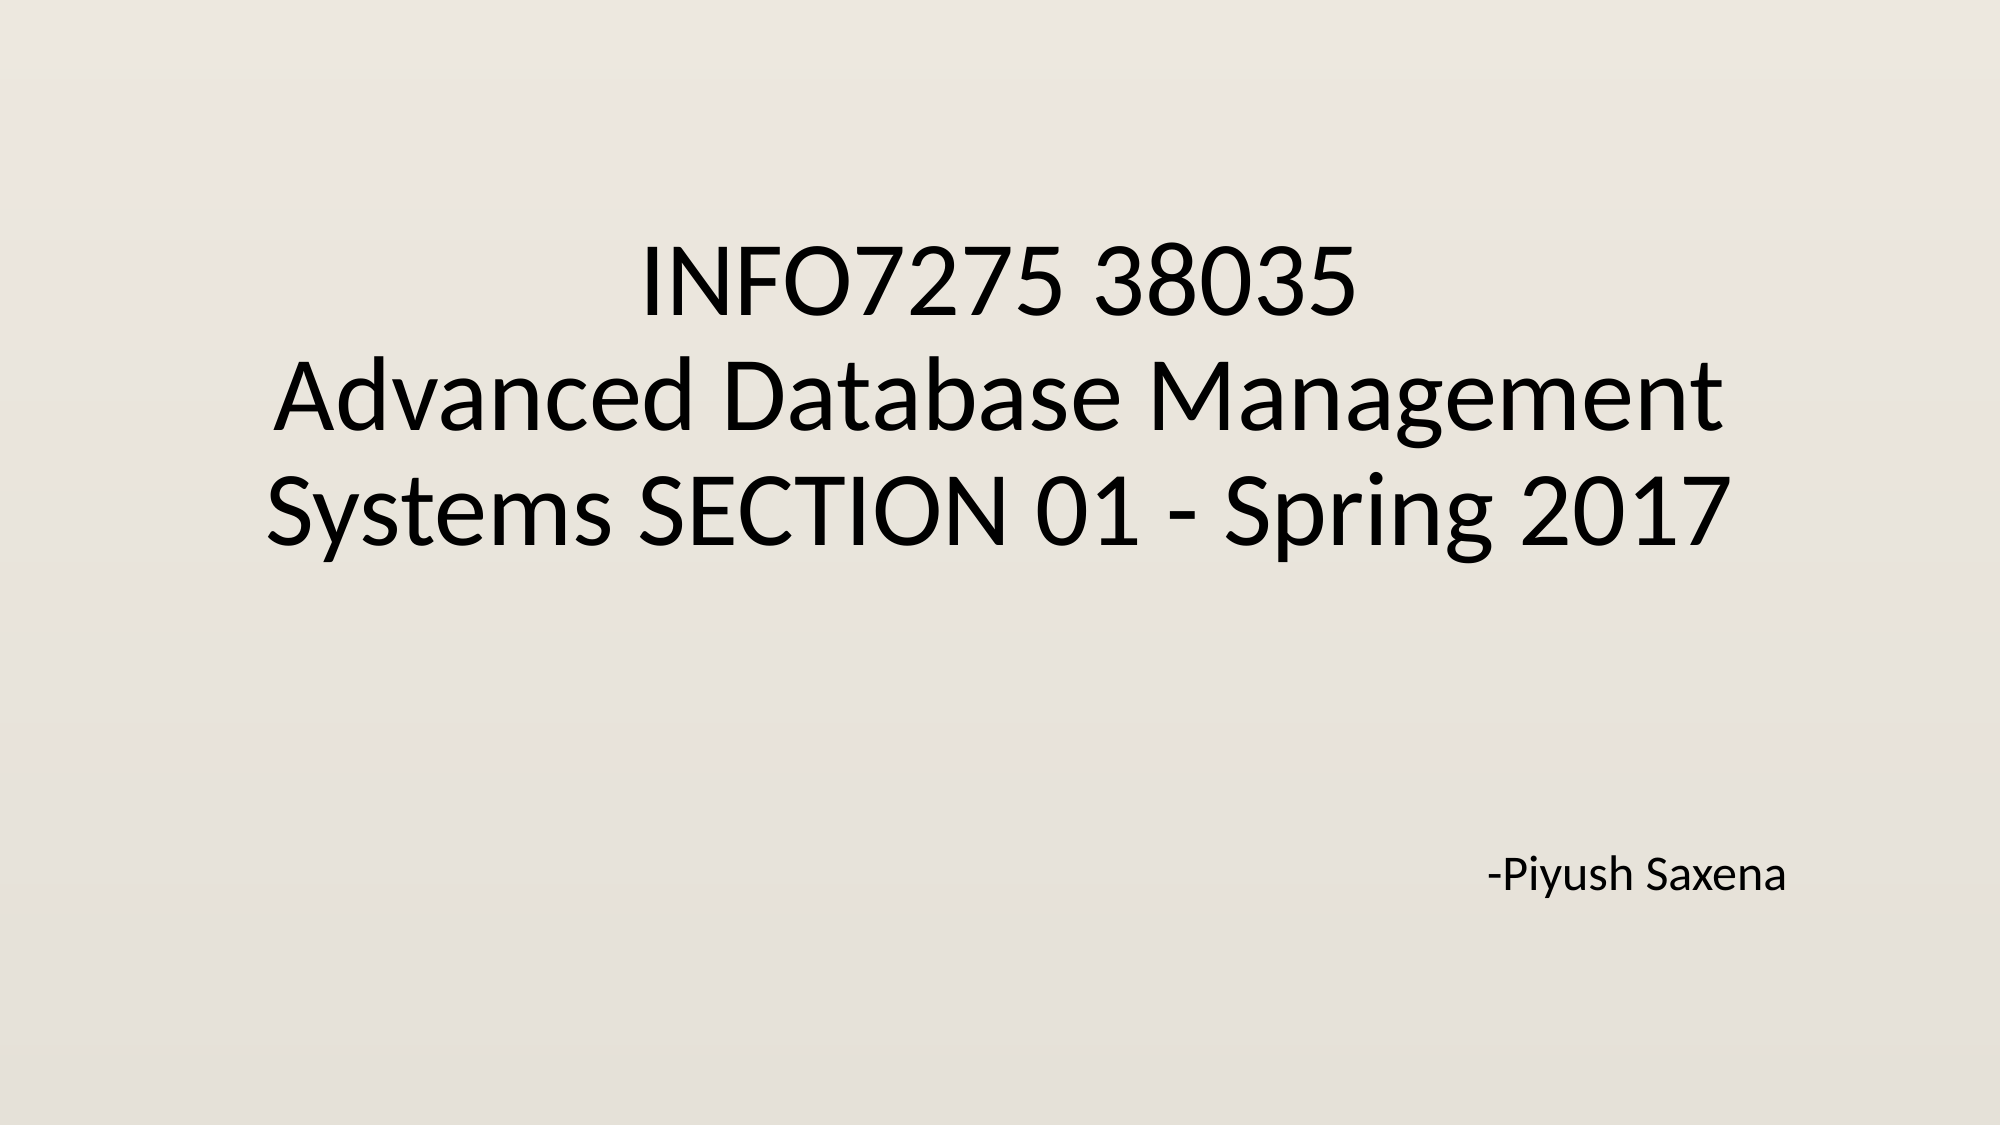

# INFO7275 38035 Advanced Database Management Systems SECTION 01 - Spring 2017
-Piyush Saxena